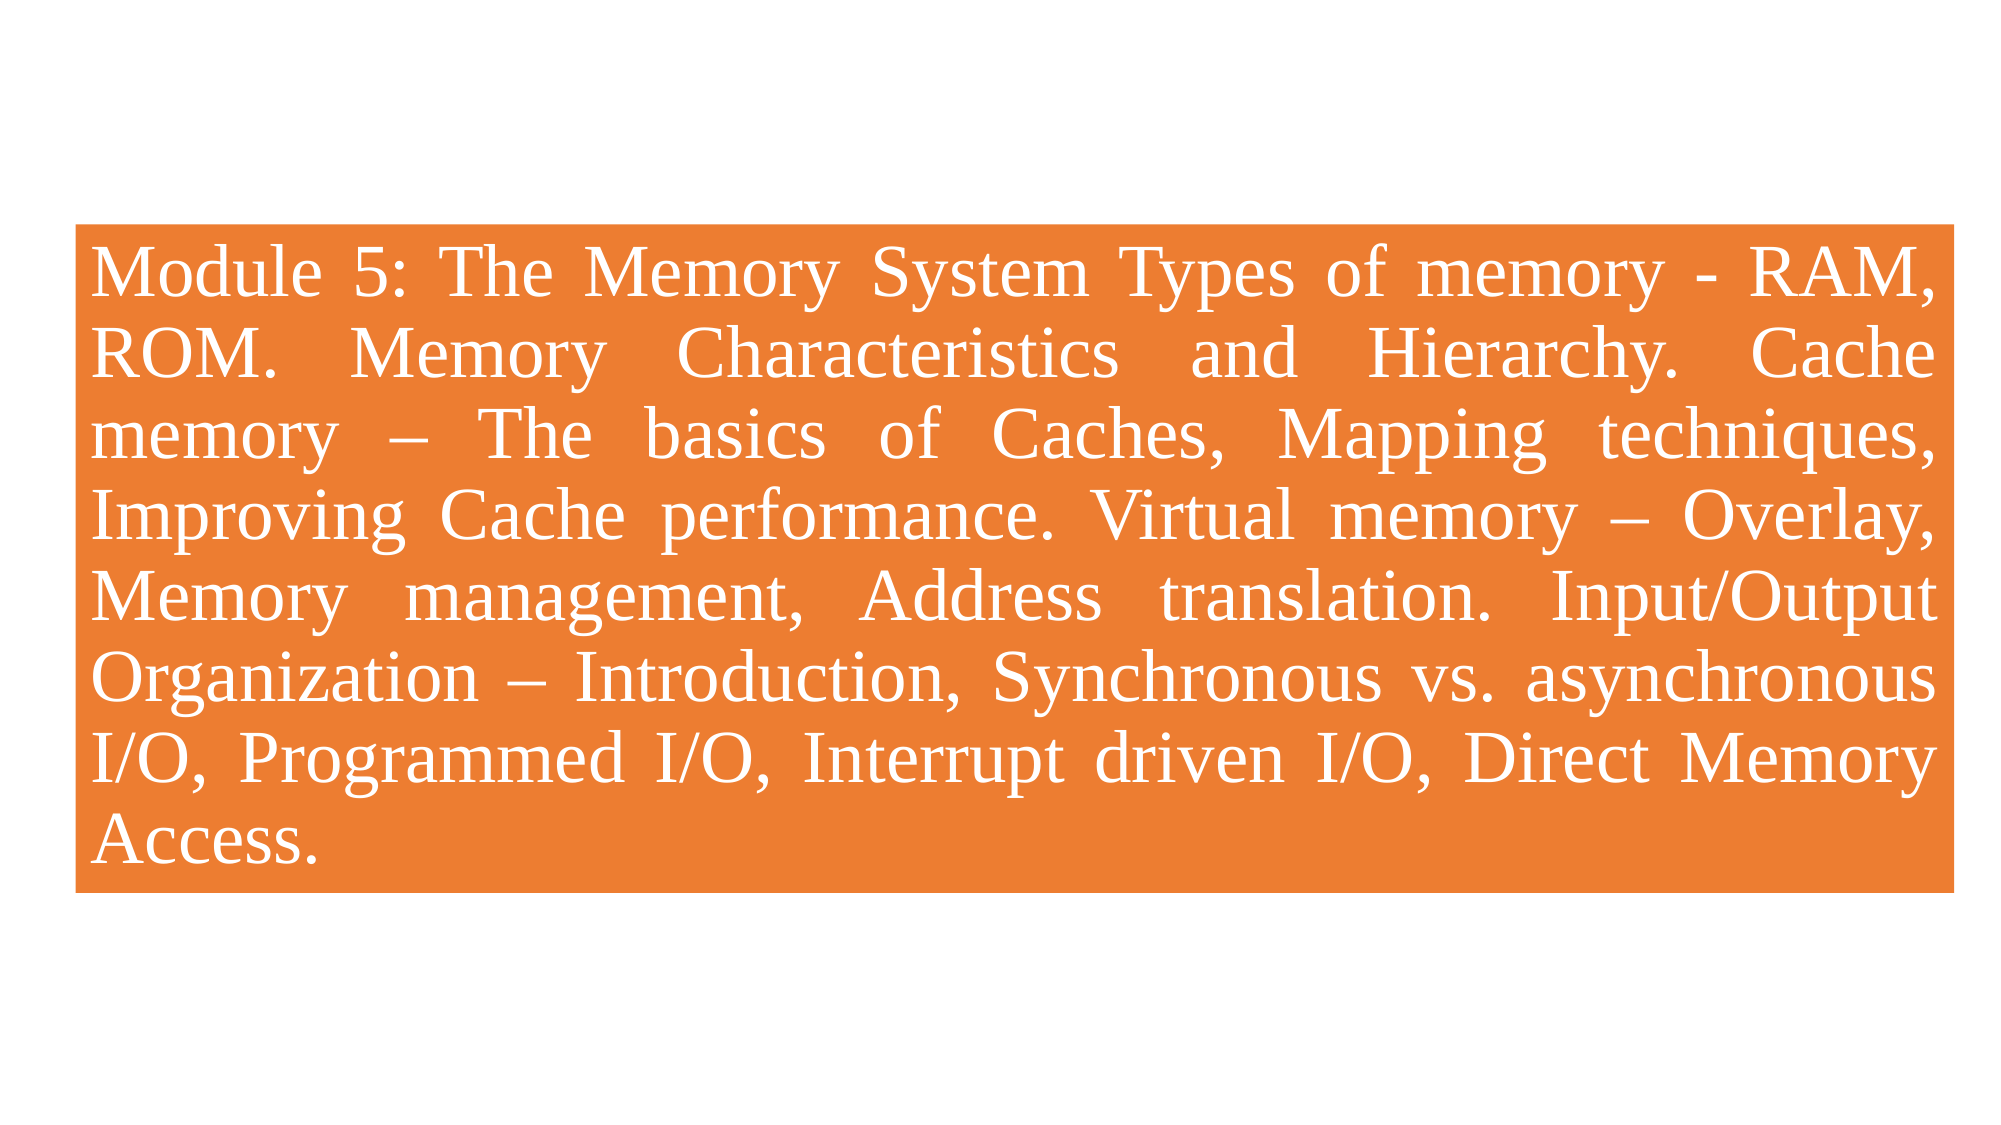

Module 5: The Memory System Types of memory - RAM, ROM. Memory Characteristics and Hierarchy. Cache memory – The basics of Caches, Mapping techniques, Improving Cache performance. Virtual memory – Overlay, Memory management, Address translation. Input/Output Organization – Introduction, Synchronous vs. asynchronous I/O, Programmed I/O, Interrupt driven I/O, Direct Memory Access.